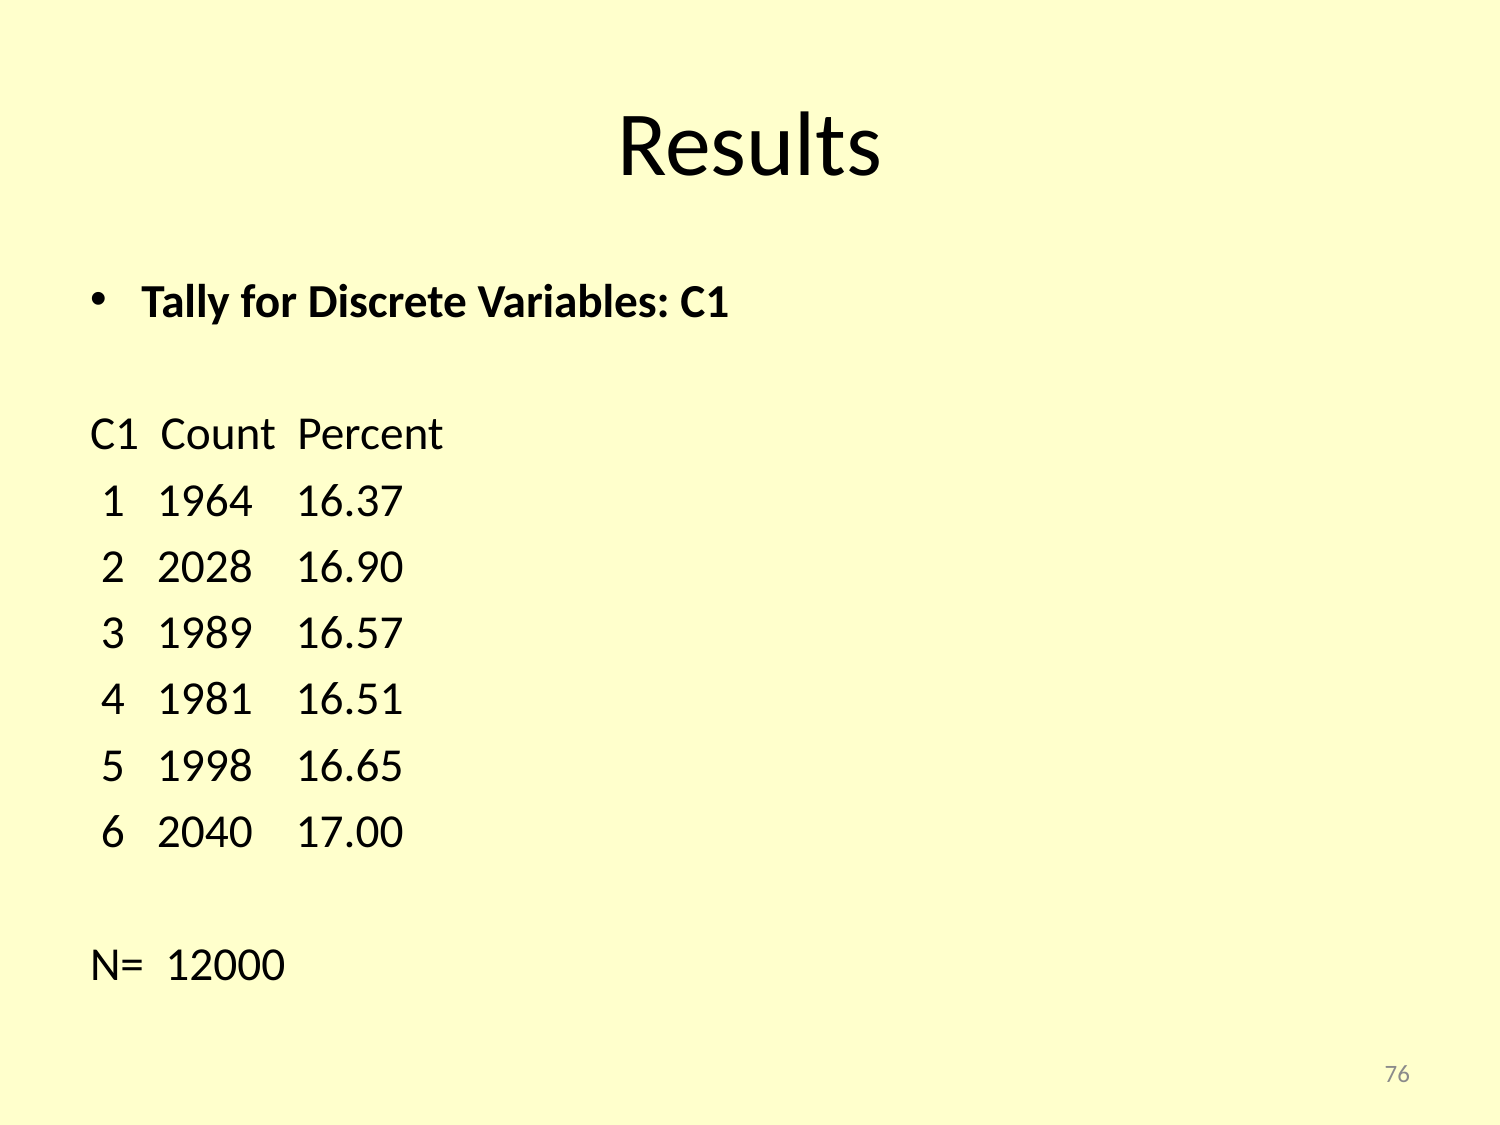

# Results
Tally for Discrete Variables: C1

C1  Count  Percent
 1   1964    16.37
 2   2028    16.90
 3   1989    16.57
 4   1981    16.51
 5   1998    16.65
 6   2040    17.00

N=  12000

76